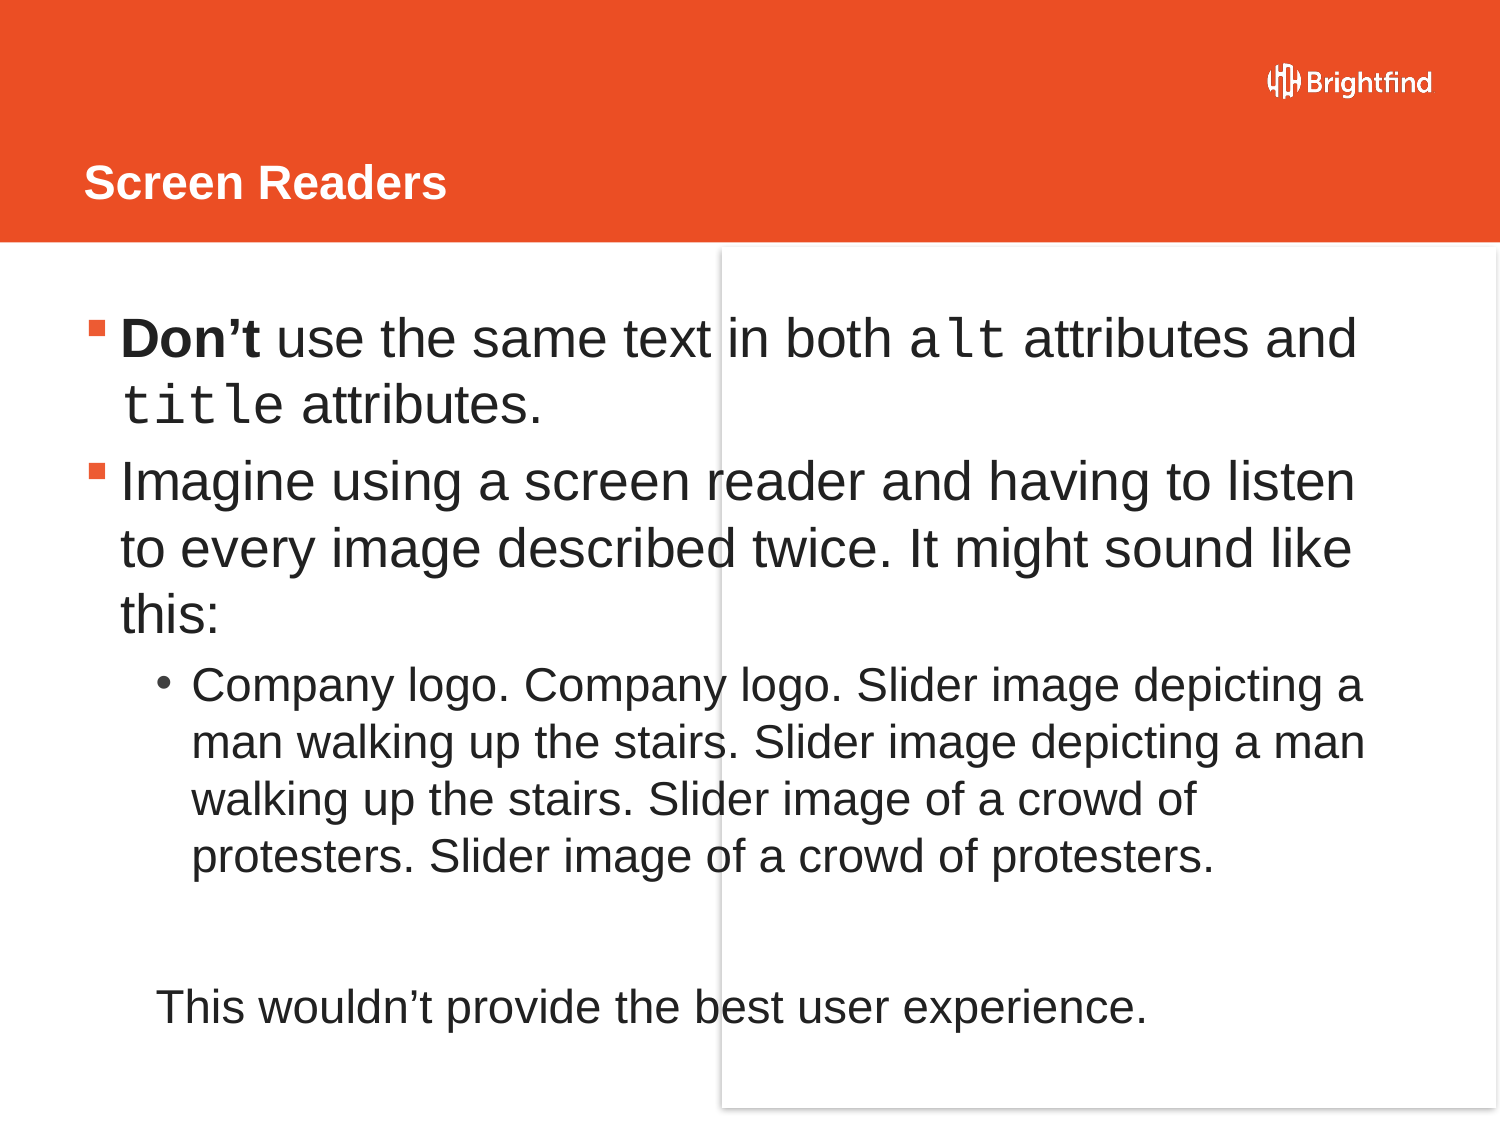

# Screen Readers

Don’t use the same text in both alt attributes and title attributes.
Imagine using a screen reader and having to listen to every image described twice. It might sound like this:
Company logo. Company logo. Slider image depicting a man walking up the stairs. Slider image depicting a man walking up the stairs. Slider image of a crowd of protesters. Slider image of a crowd of protesters.

This wouldn’t provide the best user experience.